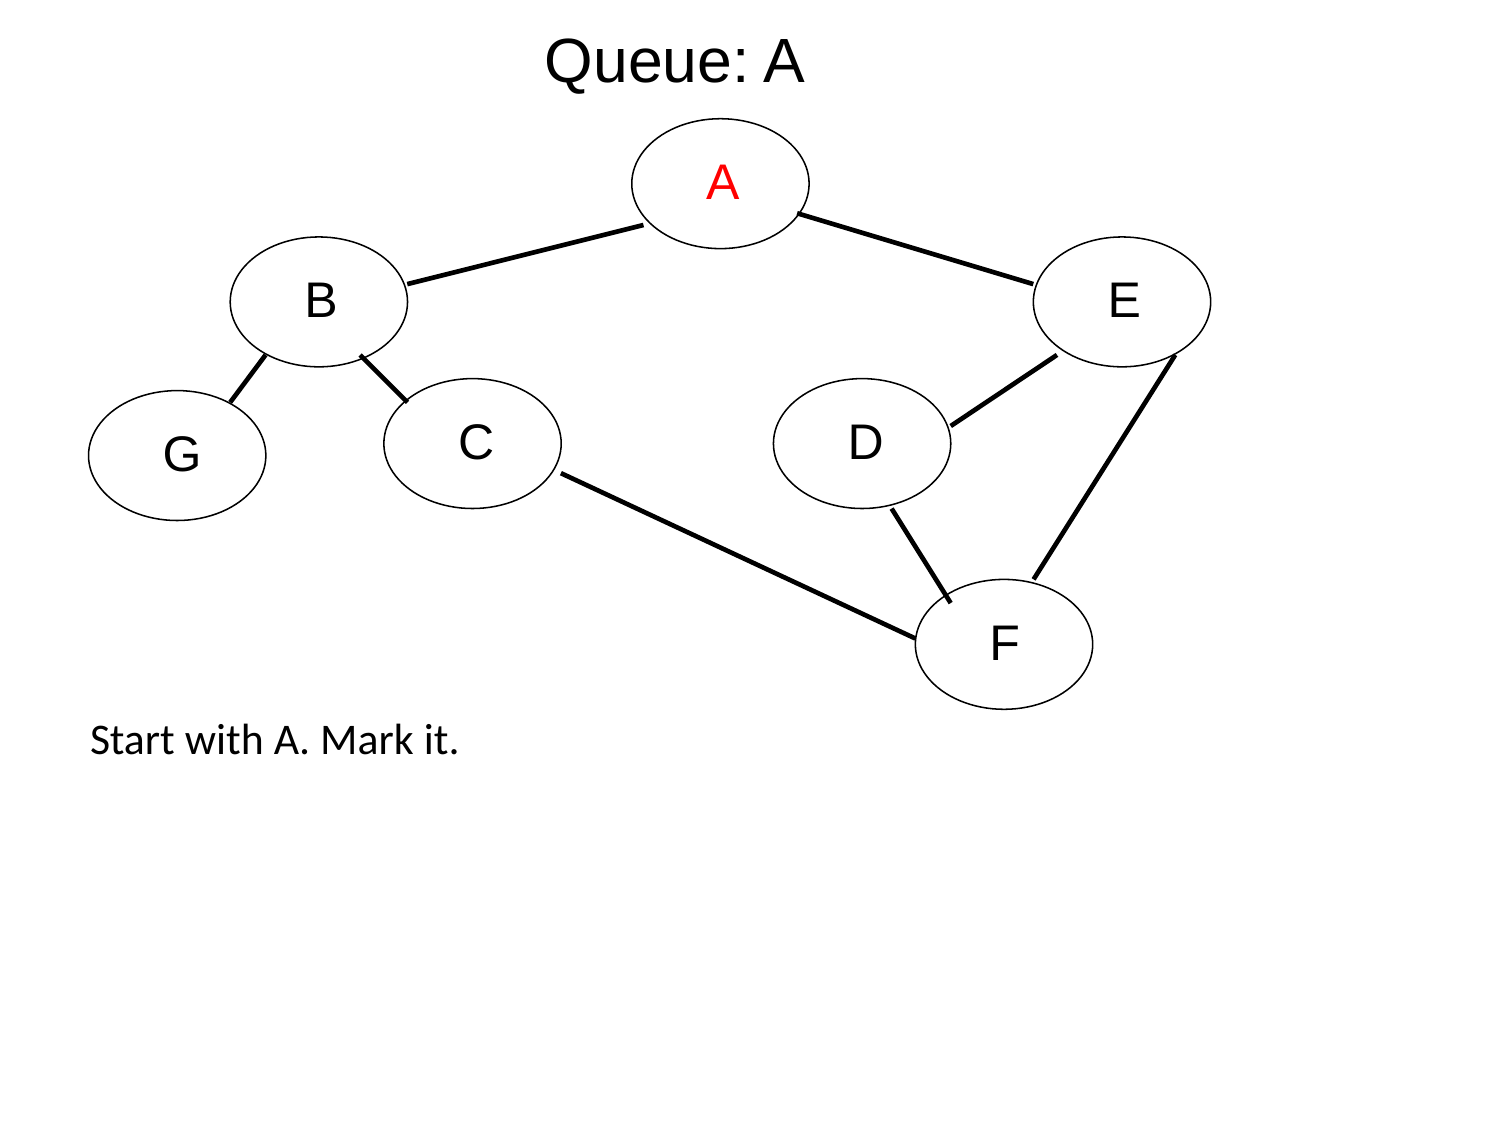

Queue: A

A

B

E

C

D

G

F
Start with A. Mark it.